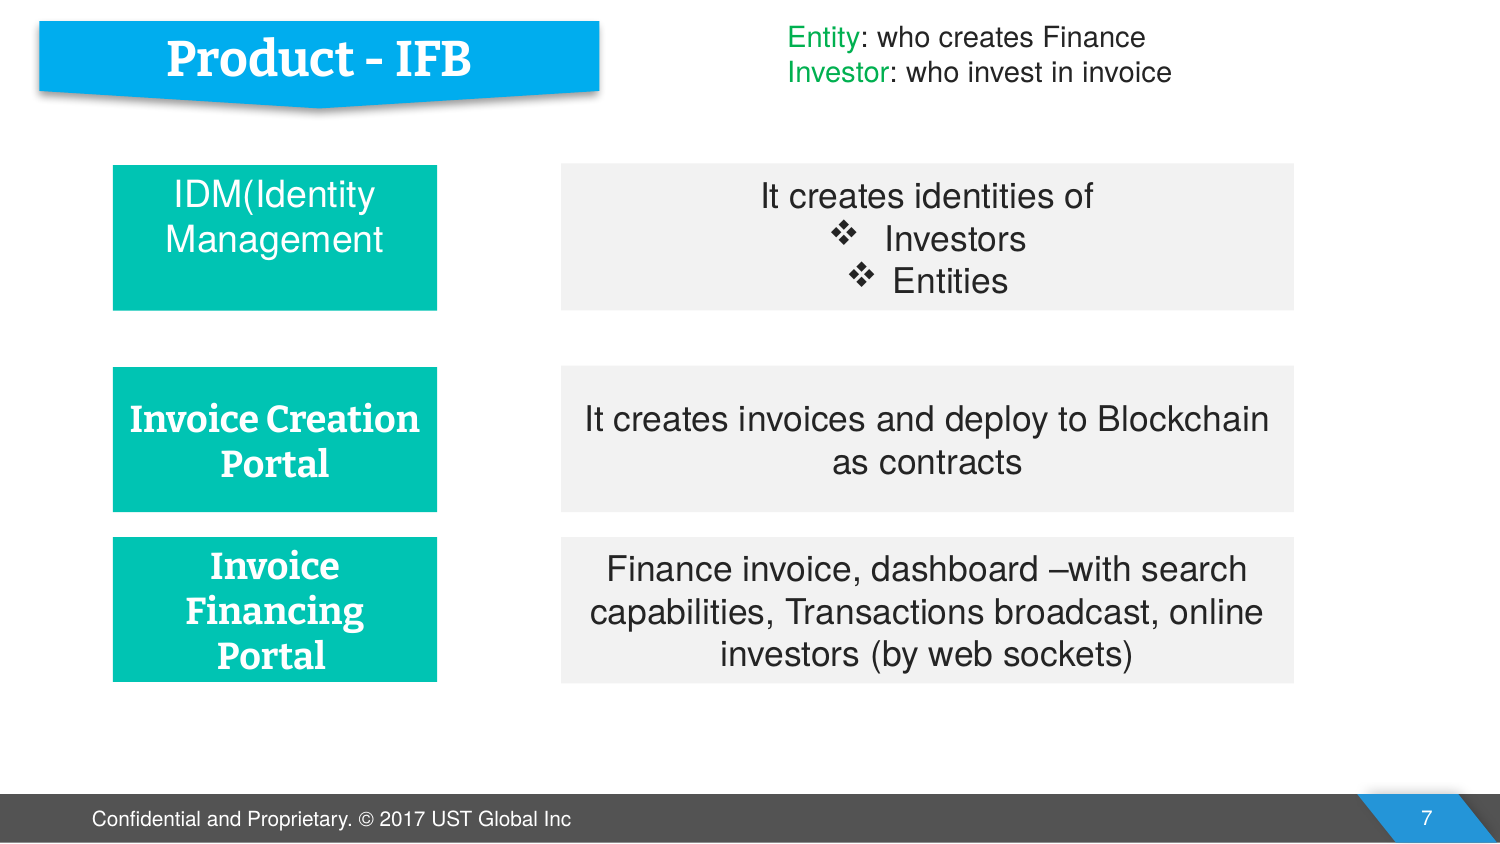

Entity: who creates Finance
Investor: who invest in invoice

Product - IFB
It creates identities of
 Investors
Entities
IDM(Identity Management

It creates invoices and deploy to Blockchain as contracts
Invoice Creation Portal
Invoice Financing Portal
Finance invoice, dashboard –with search capabilities, Transactions broadcast, online investors (by web sockets)
7